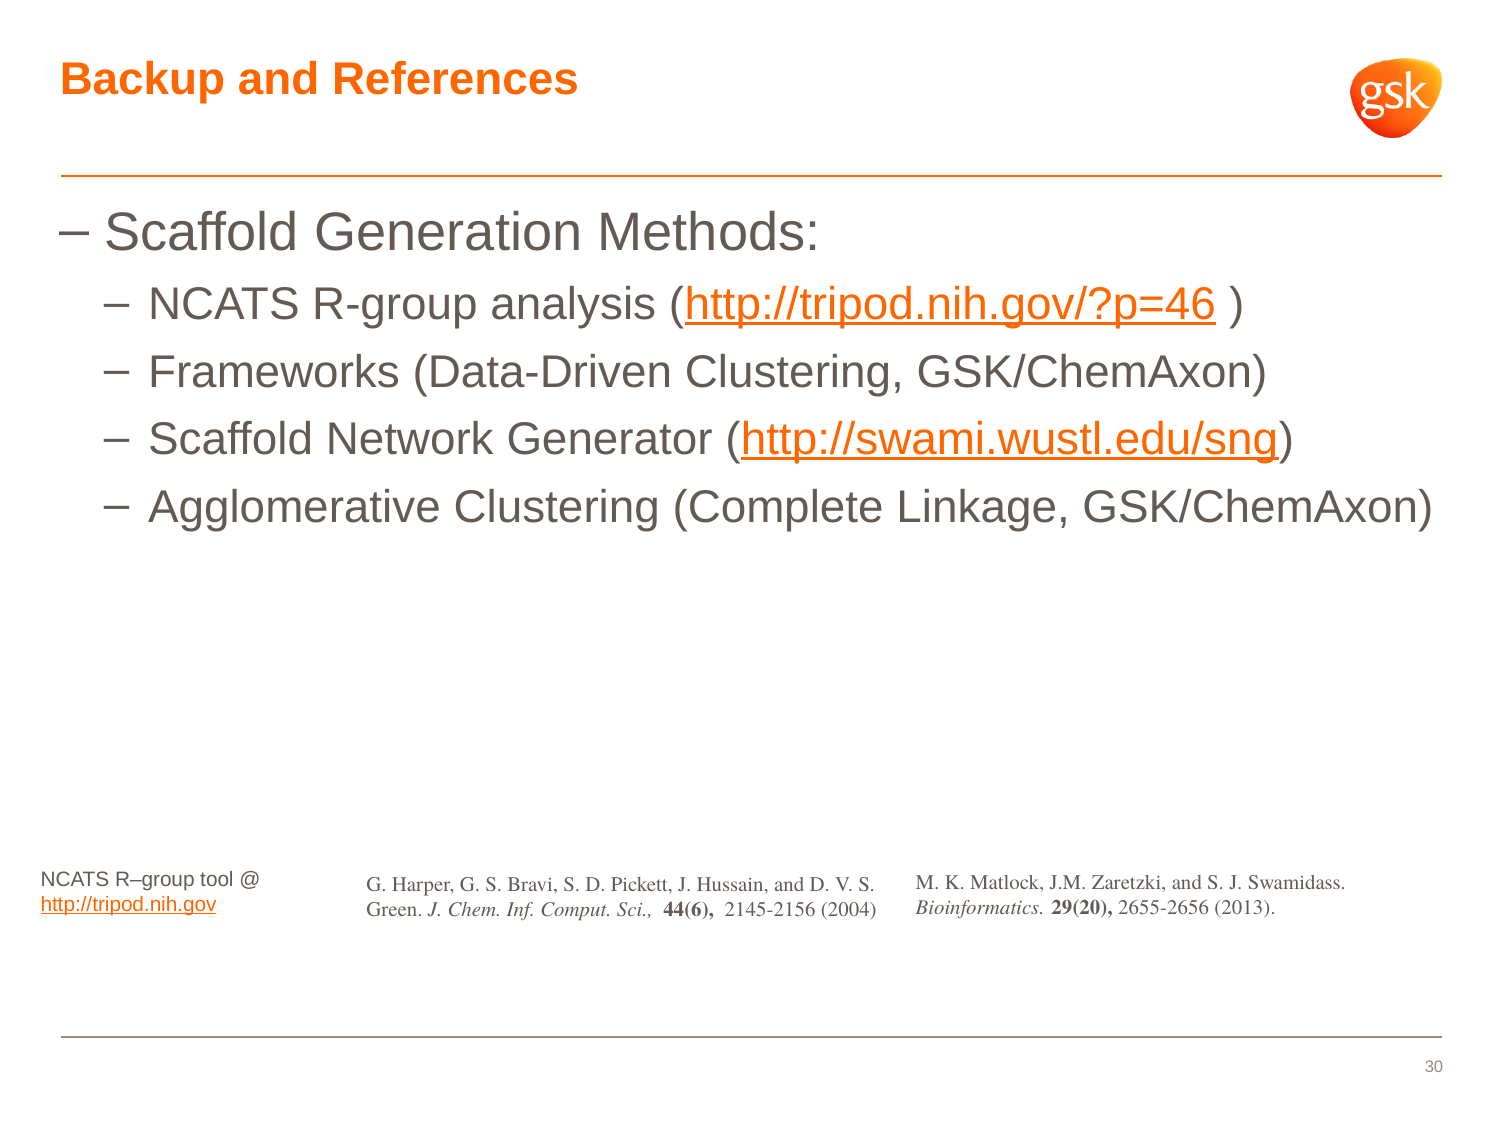

# Backup and References

Scaffold Generation Methods:
NCATS R-group analysis (http://tripod.nih.gov/?p=46 )
Frameworks (Data-Driven Clustering, GSK/ChemAxon)
Scaffold Network Generator (http://swami.wustl.edu/sng)
Agglomerative Clustering (Complete Linkage, GSK/ChemAxon)

NCATS R–group tool @ http://tripod.nih.gov
M. K. Matlock, J.M. Zaretzki, and S. J. Swamidass. Bioinformatics. 29(20), 2655-2656 (2013).
G. Harper, G. S. Bravi, S. D. Pickett, J. Hussain, and D. V. S. Green. J. Chem. Inf. Comput. Sci.,  44(6),  2145-2156 (2004)

30